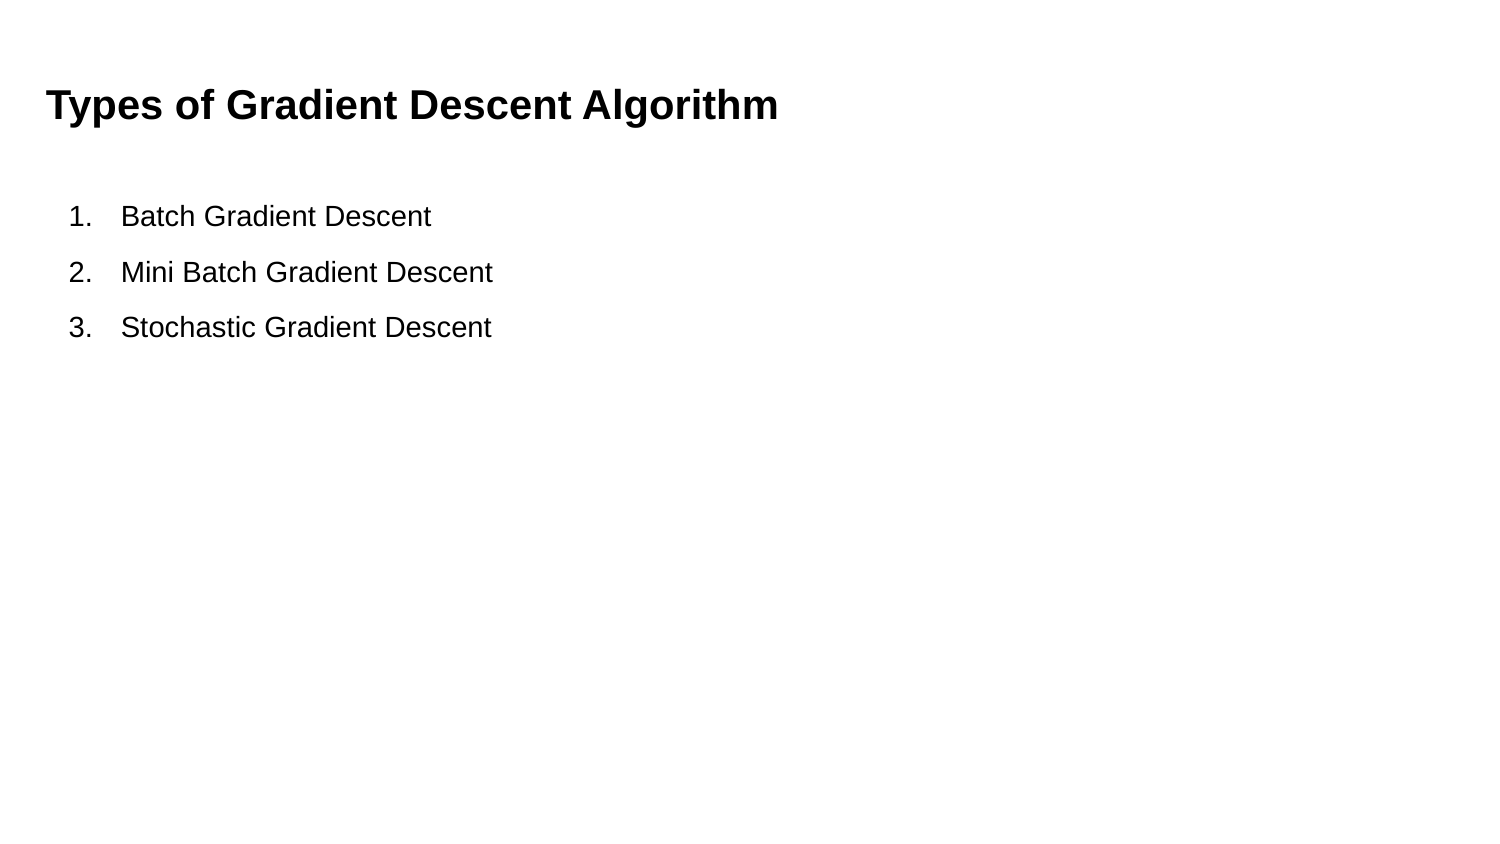

Types of Gradient Descent Algorithm
Batch Gradient Descent
Mini Batch Gradient Descent
Stochastic Gradient Descent